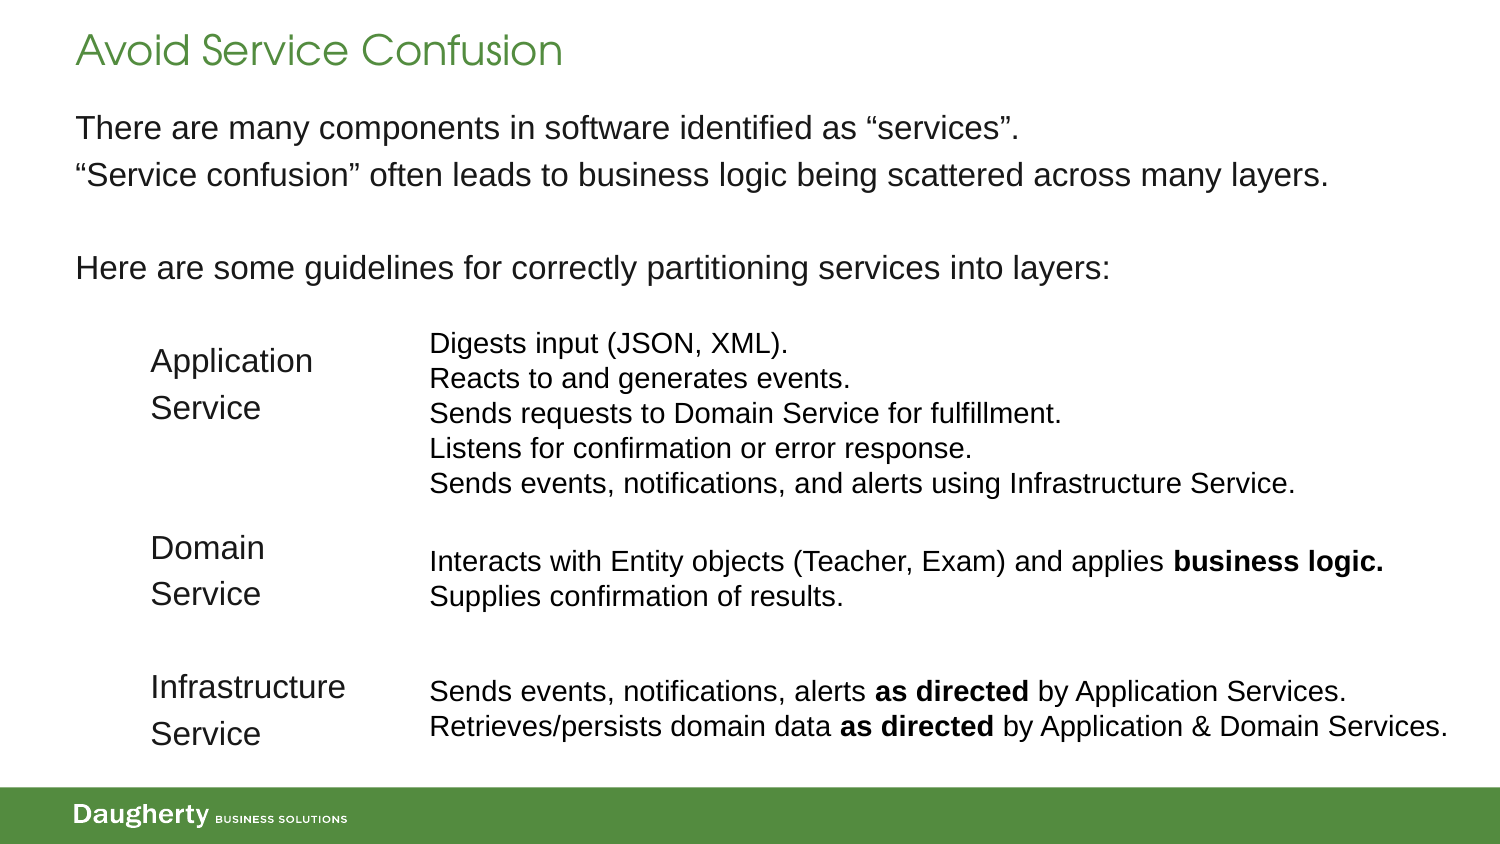

# Avoid Service Confusion
There are many components in software identified as “services”.
“Service confusion” often leads to business logic being scattered across many layers.

Here are some guidelines for correctly partitioning services into layers:

Application
Service

Domain
Service

Infrastructure
Service

Digests input (JSON, XML).
Reacts to and generates events.
Sends requests to Domain Service for fulfillment.
Listens for confirmation or error response.
Sends events, notifications, and alerts using Infrastructure Service.

Interacts with Entity objects (Teacher, Exam) and applies business logic.
Supplies confirmation of results.
Sends events, notifications, alerts as directed by Application Services.
Retrieves/persists domain data as directed by Application & Domain Services.